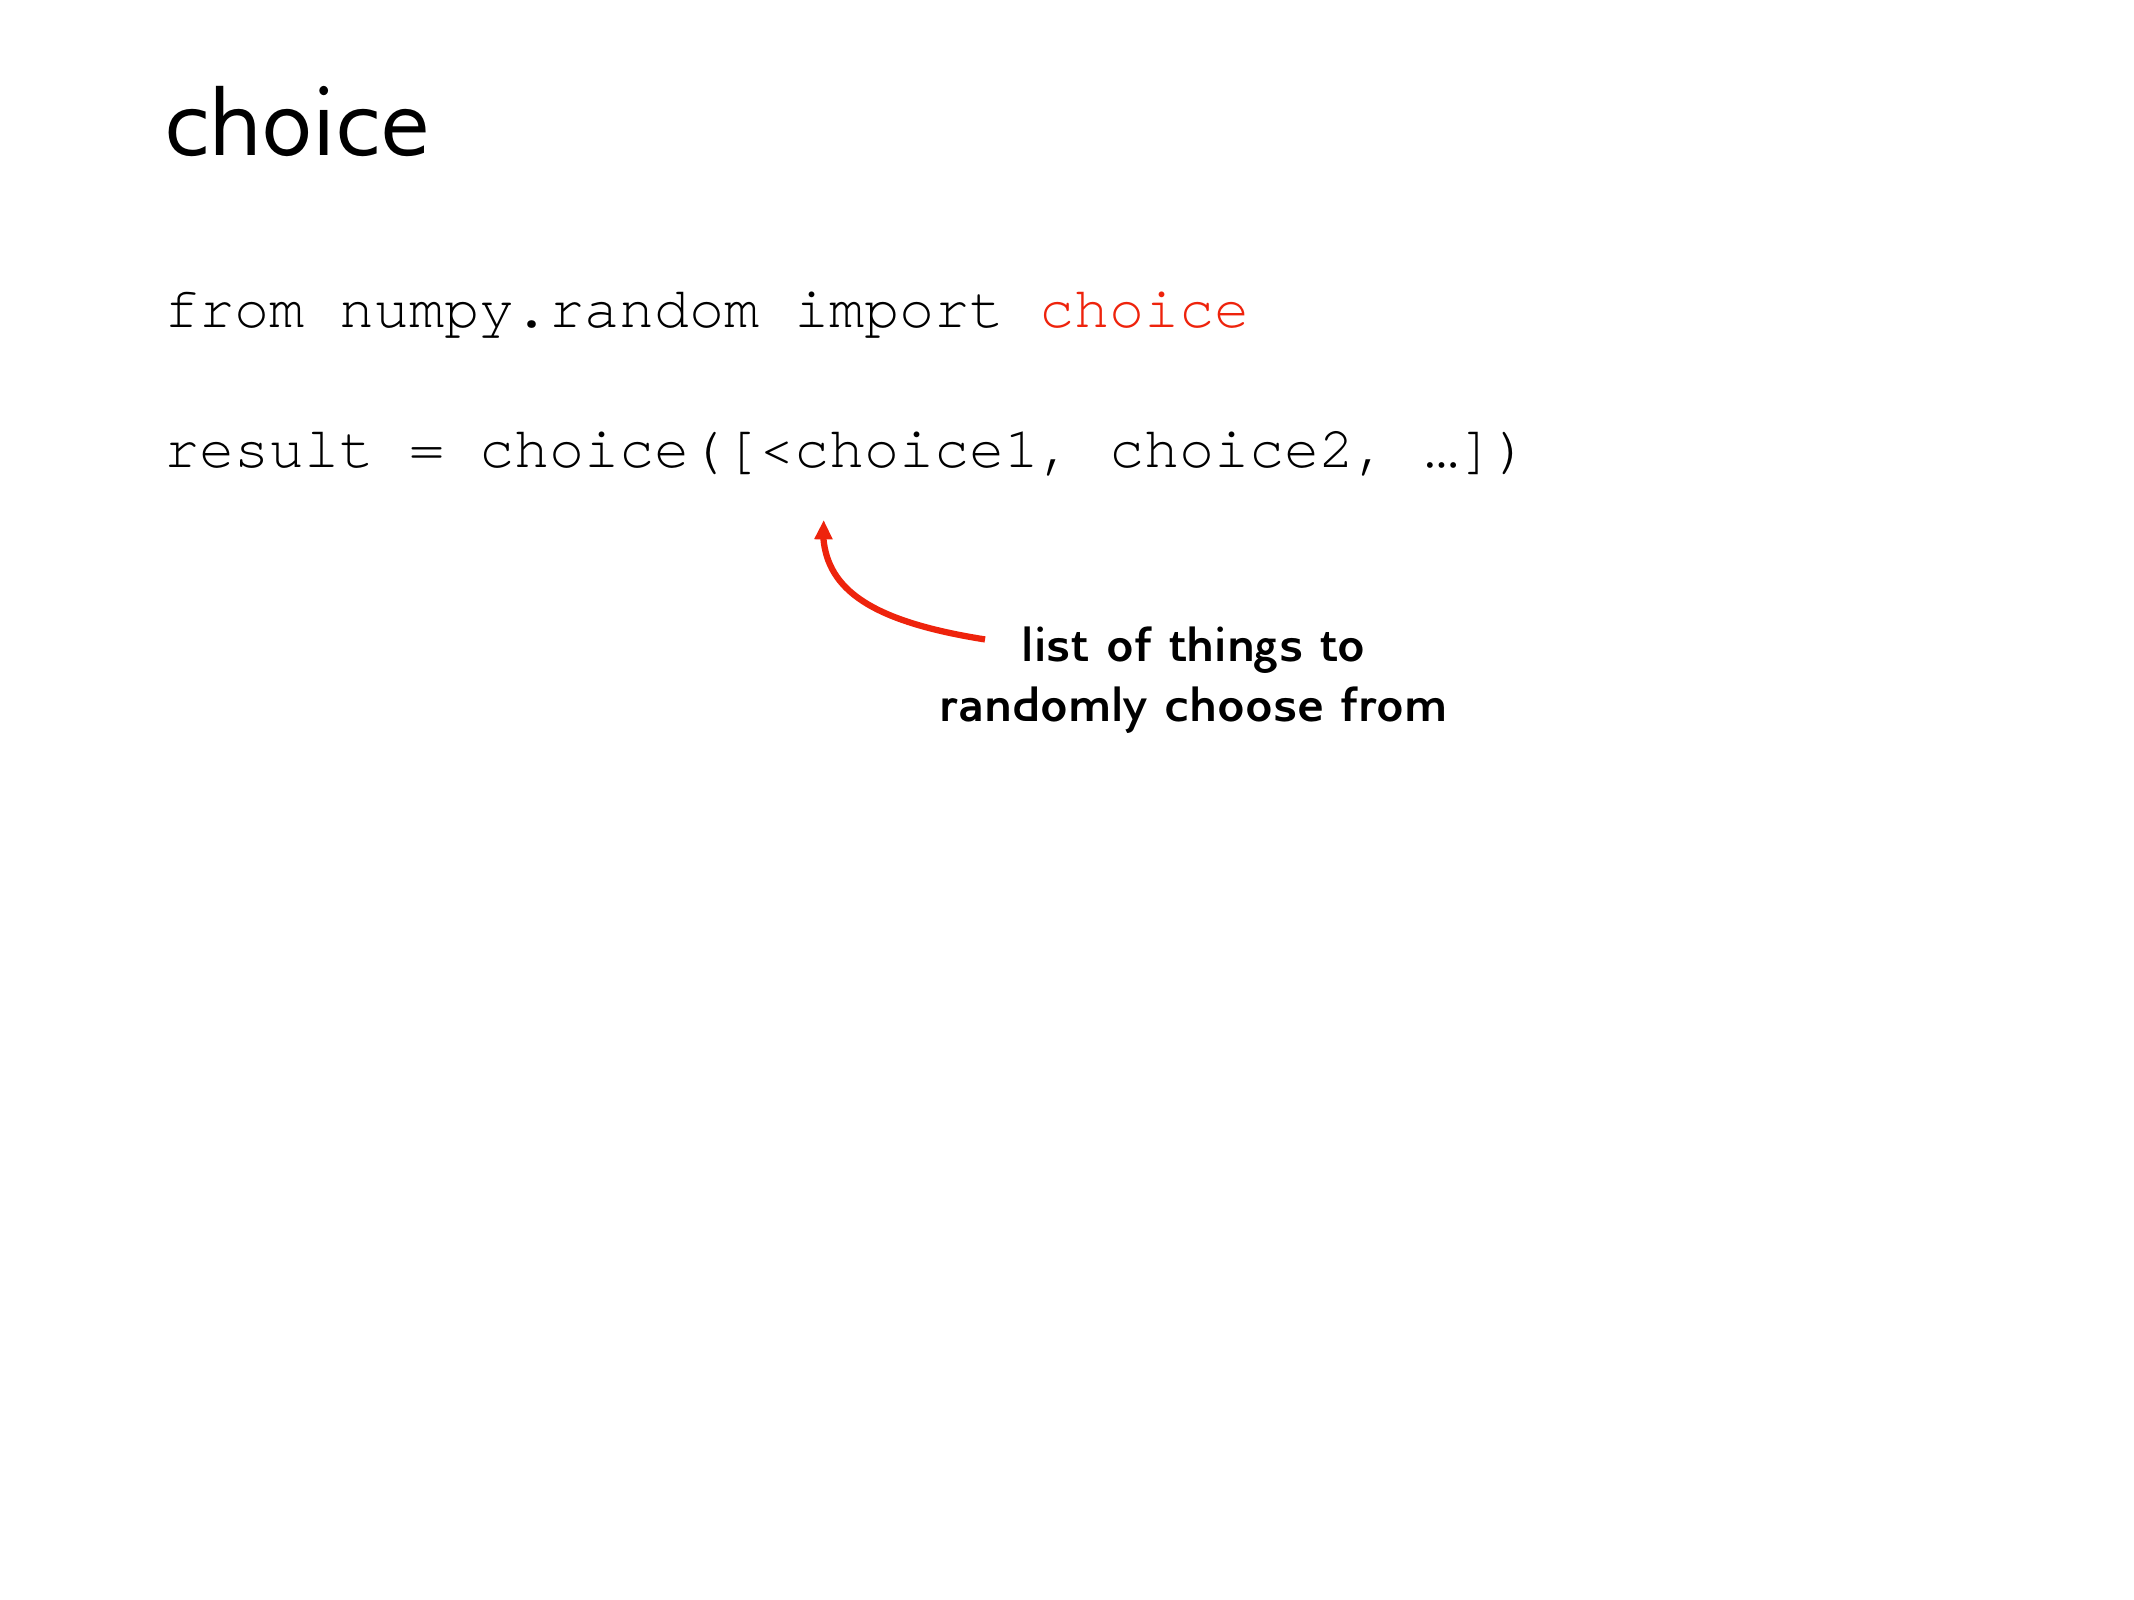

# choice
from numpy.random import choice

result = choice([<choice1, choice2, …])

list of things to
randomly choose from